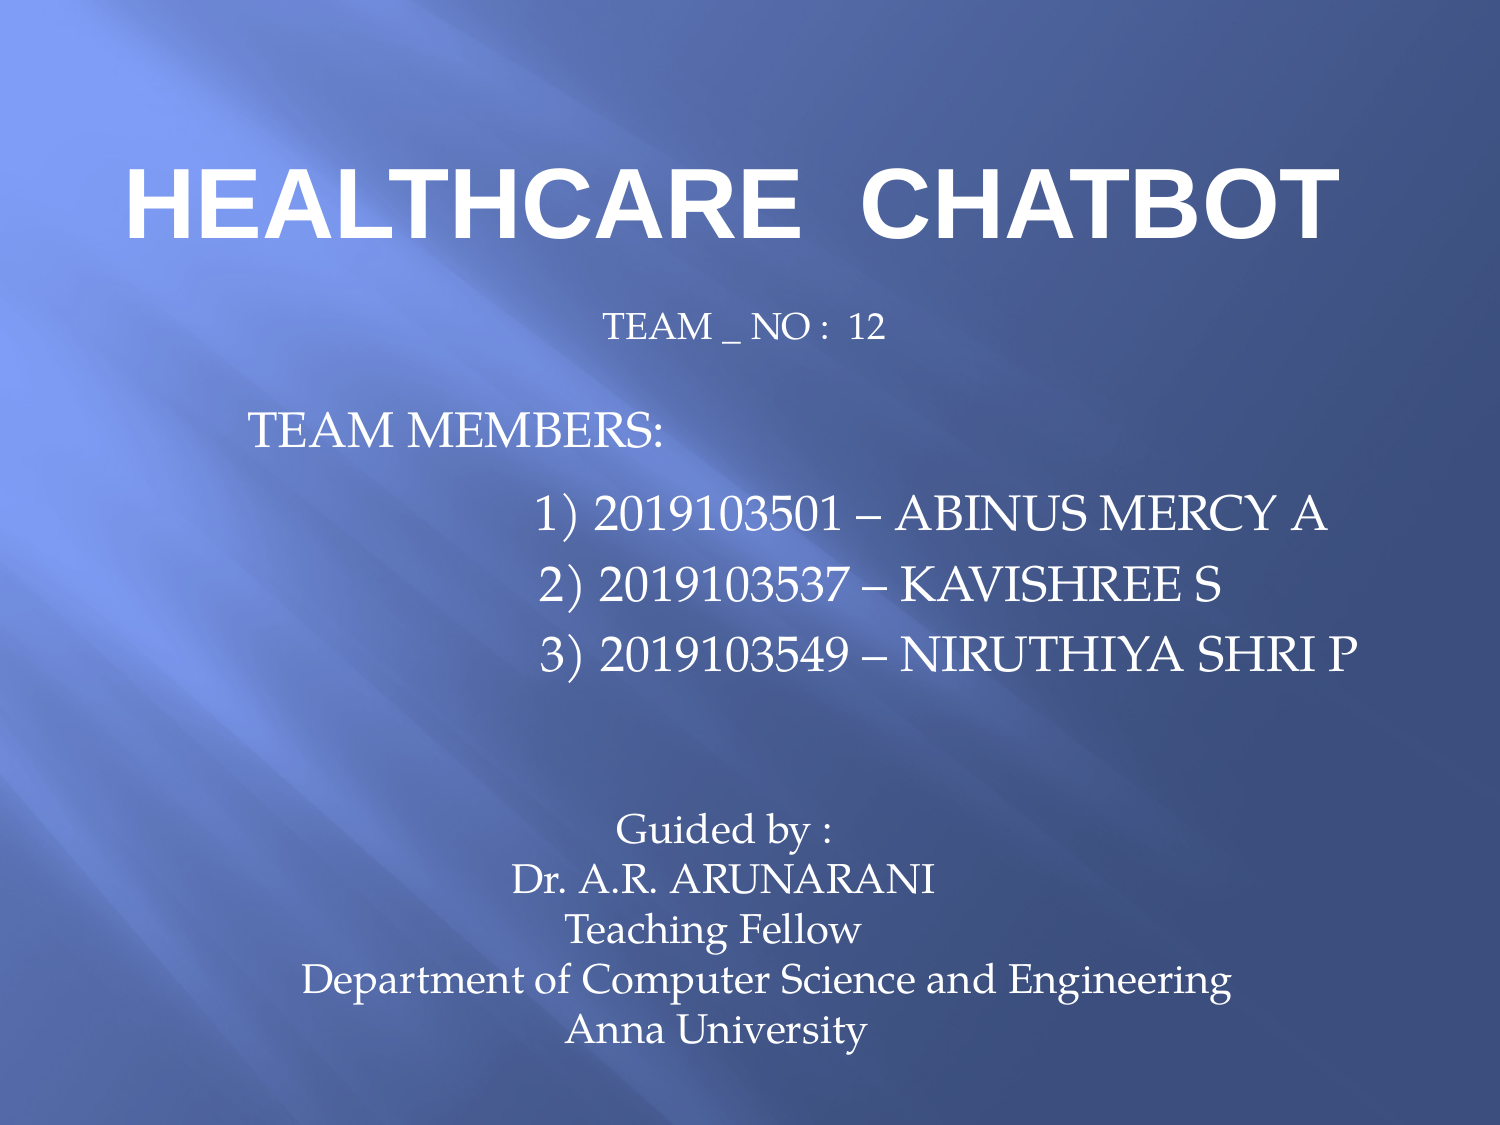

# HEALTHCARE  CHATBOT
 TEAM _ NO :  12
TEAM MEMBERS:
       1) 2019103501 – ABINUS MERCY A
2) 2019103537 – KAVISHREE S
           3) 2019103549 – NIRUTHIYA SHRI P
                                                    Guided by :
                                          Dr. A.R. ARUNARANI
                                               Teaching Fellow
                      Department of Computer Science and Engineering
                                               Anna University